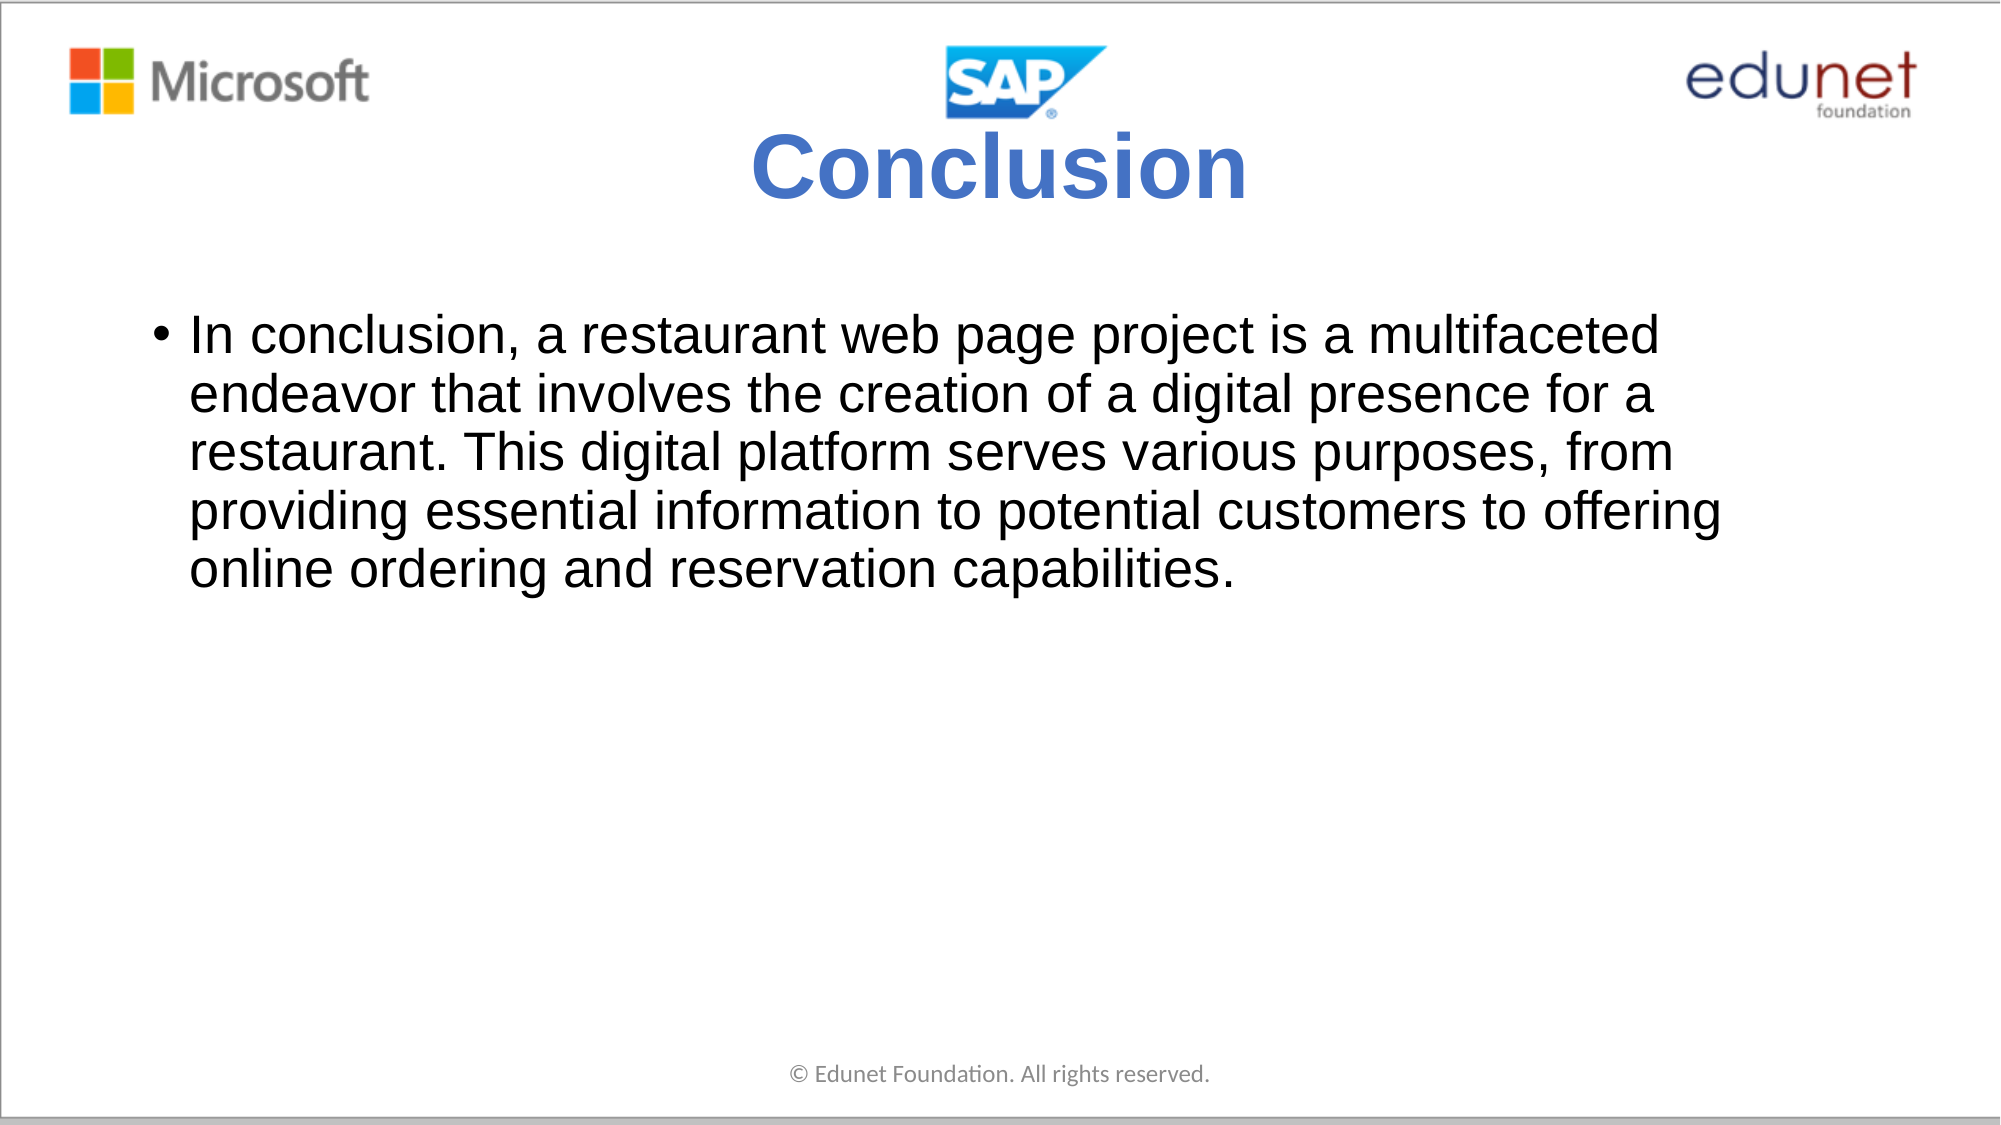

# Conclusion
In conclusion, a restaurant web page project is a multifaceted endeavor that involves the creation of a digital presence for a restaurant. This digital platform serves various purposes, from providing essential information to potential customers to offering online ordering and reservation capabilities.
© Edunet Foundation. All rights reserved.